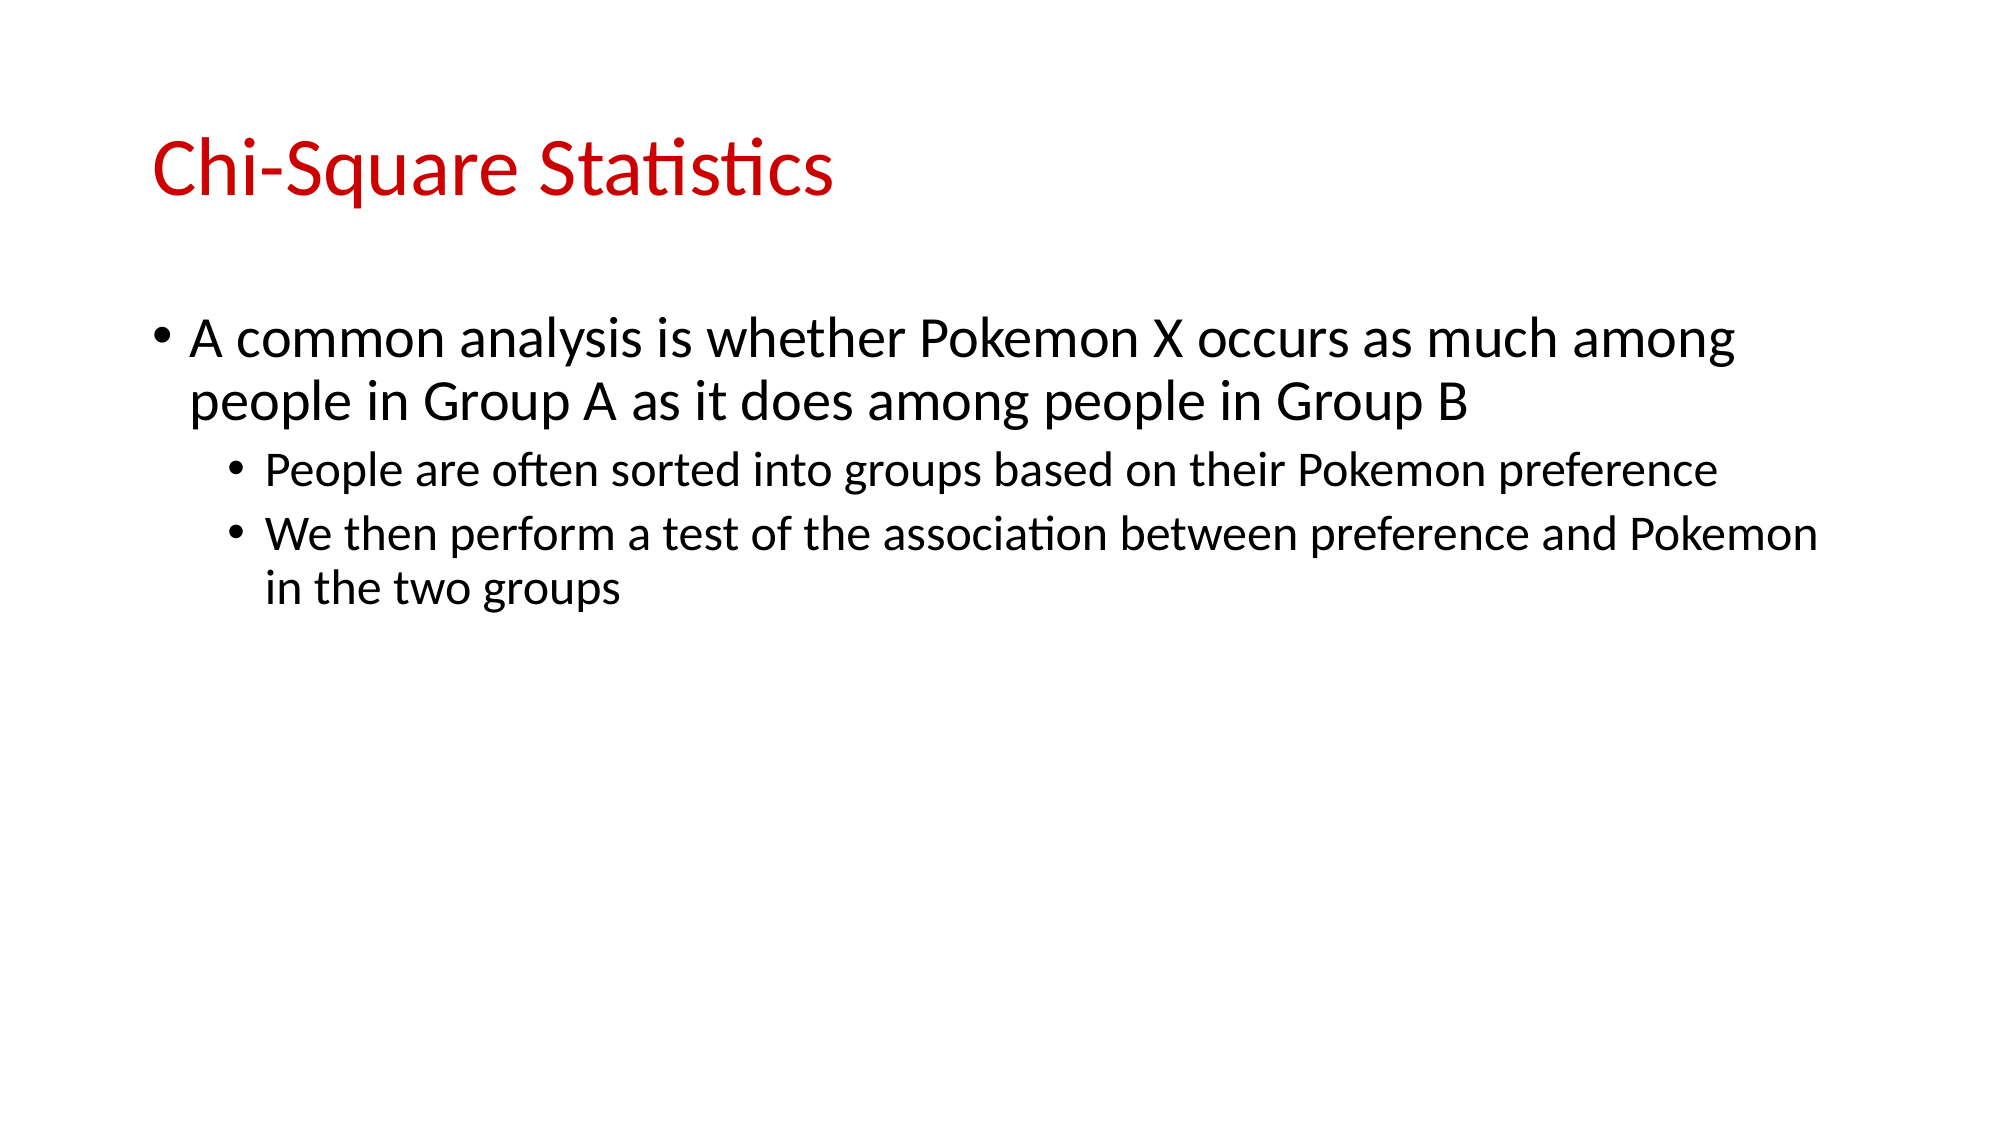

# Chi-Square Statistics
A common analysis is whether Pokemon X occurs as much among people in Group A as it does among people in Group B
People are often sorted into groups based on their Pokemon preference
We then perform a test of the association between preference and Pokemon in the two groups